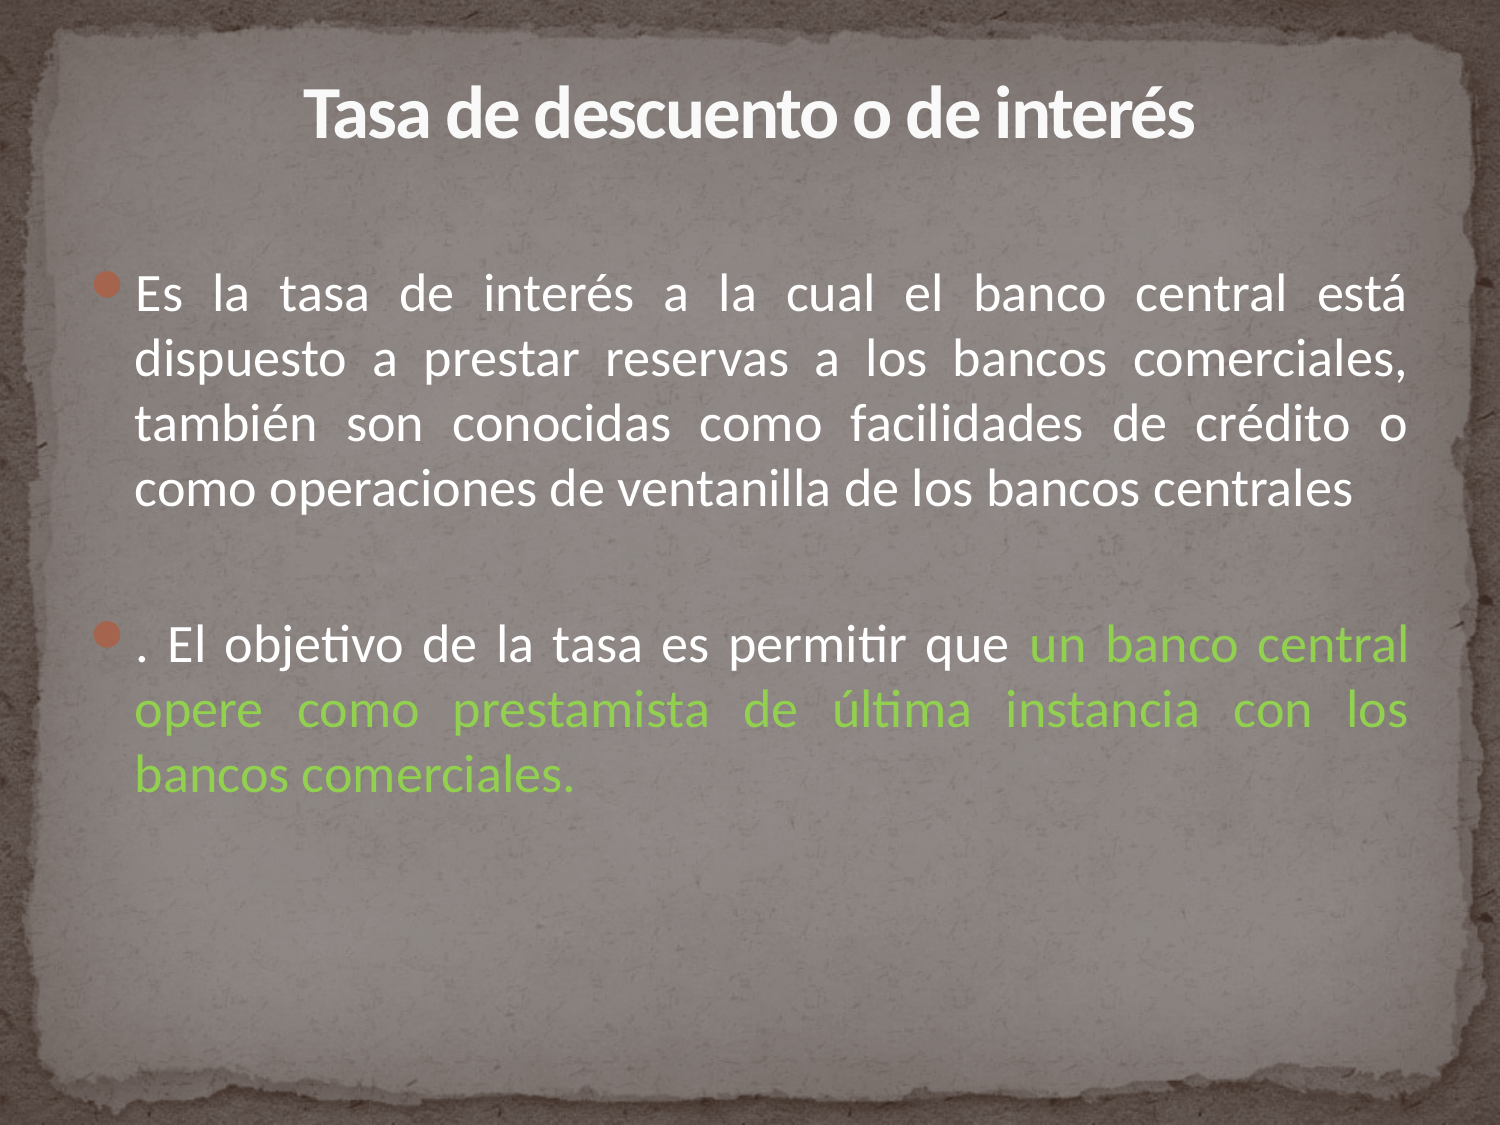

# Tasa de descuento o de interés
Es la tasa de interés a la cual el banco central está dispuesto a prestar reservas a los bancos comerciales, también son conocidas como facilidades de crédito o como operaciones de ventanilla de los bancos centrales

. El objetivo de la tasa es permitir que un banco central opere como prestamista de última instancia con los bancos comerciales.